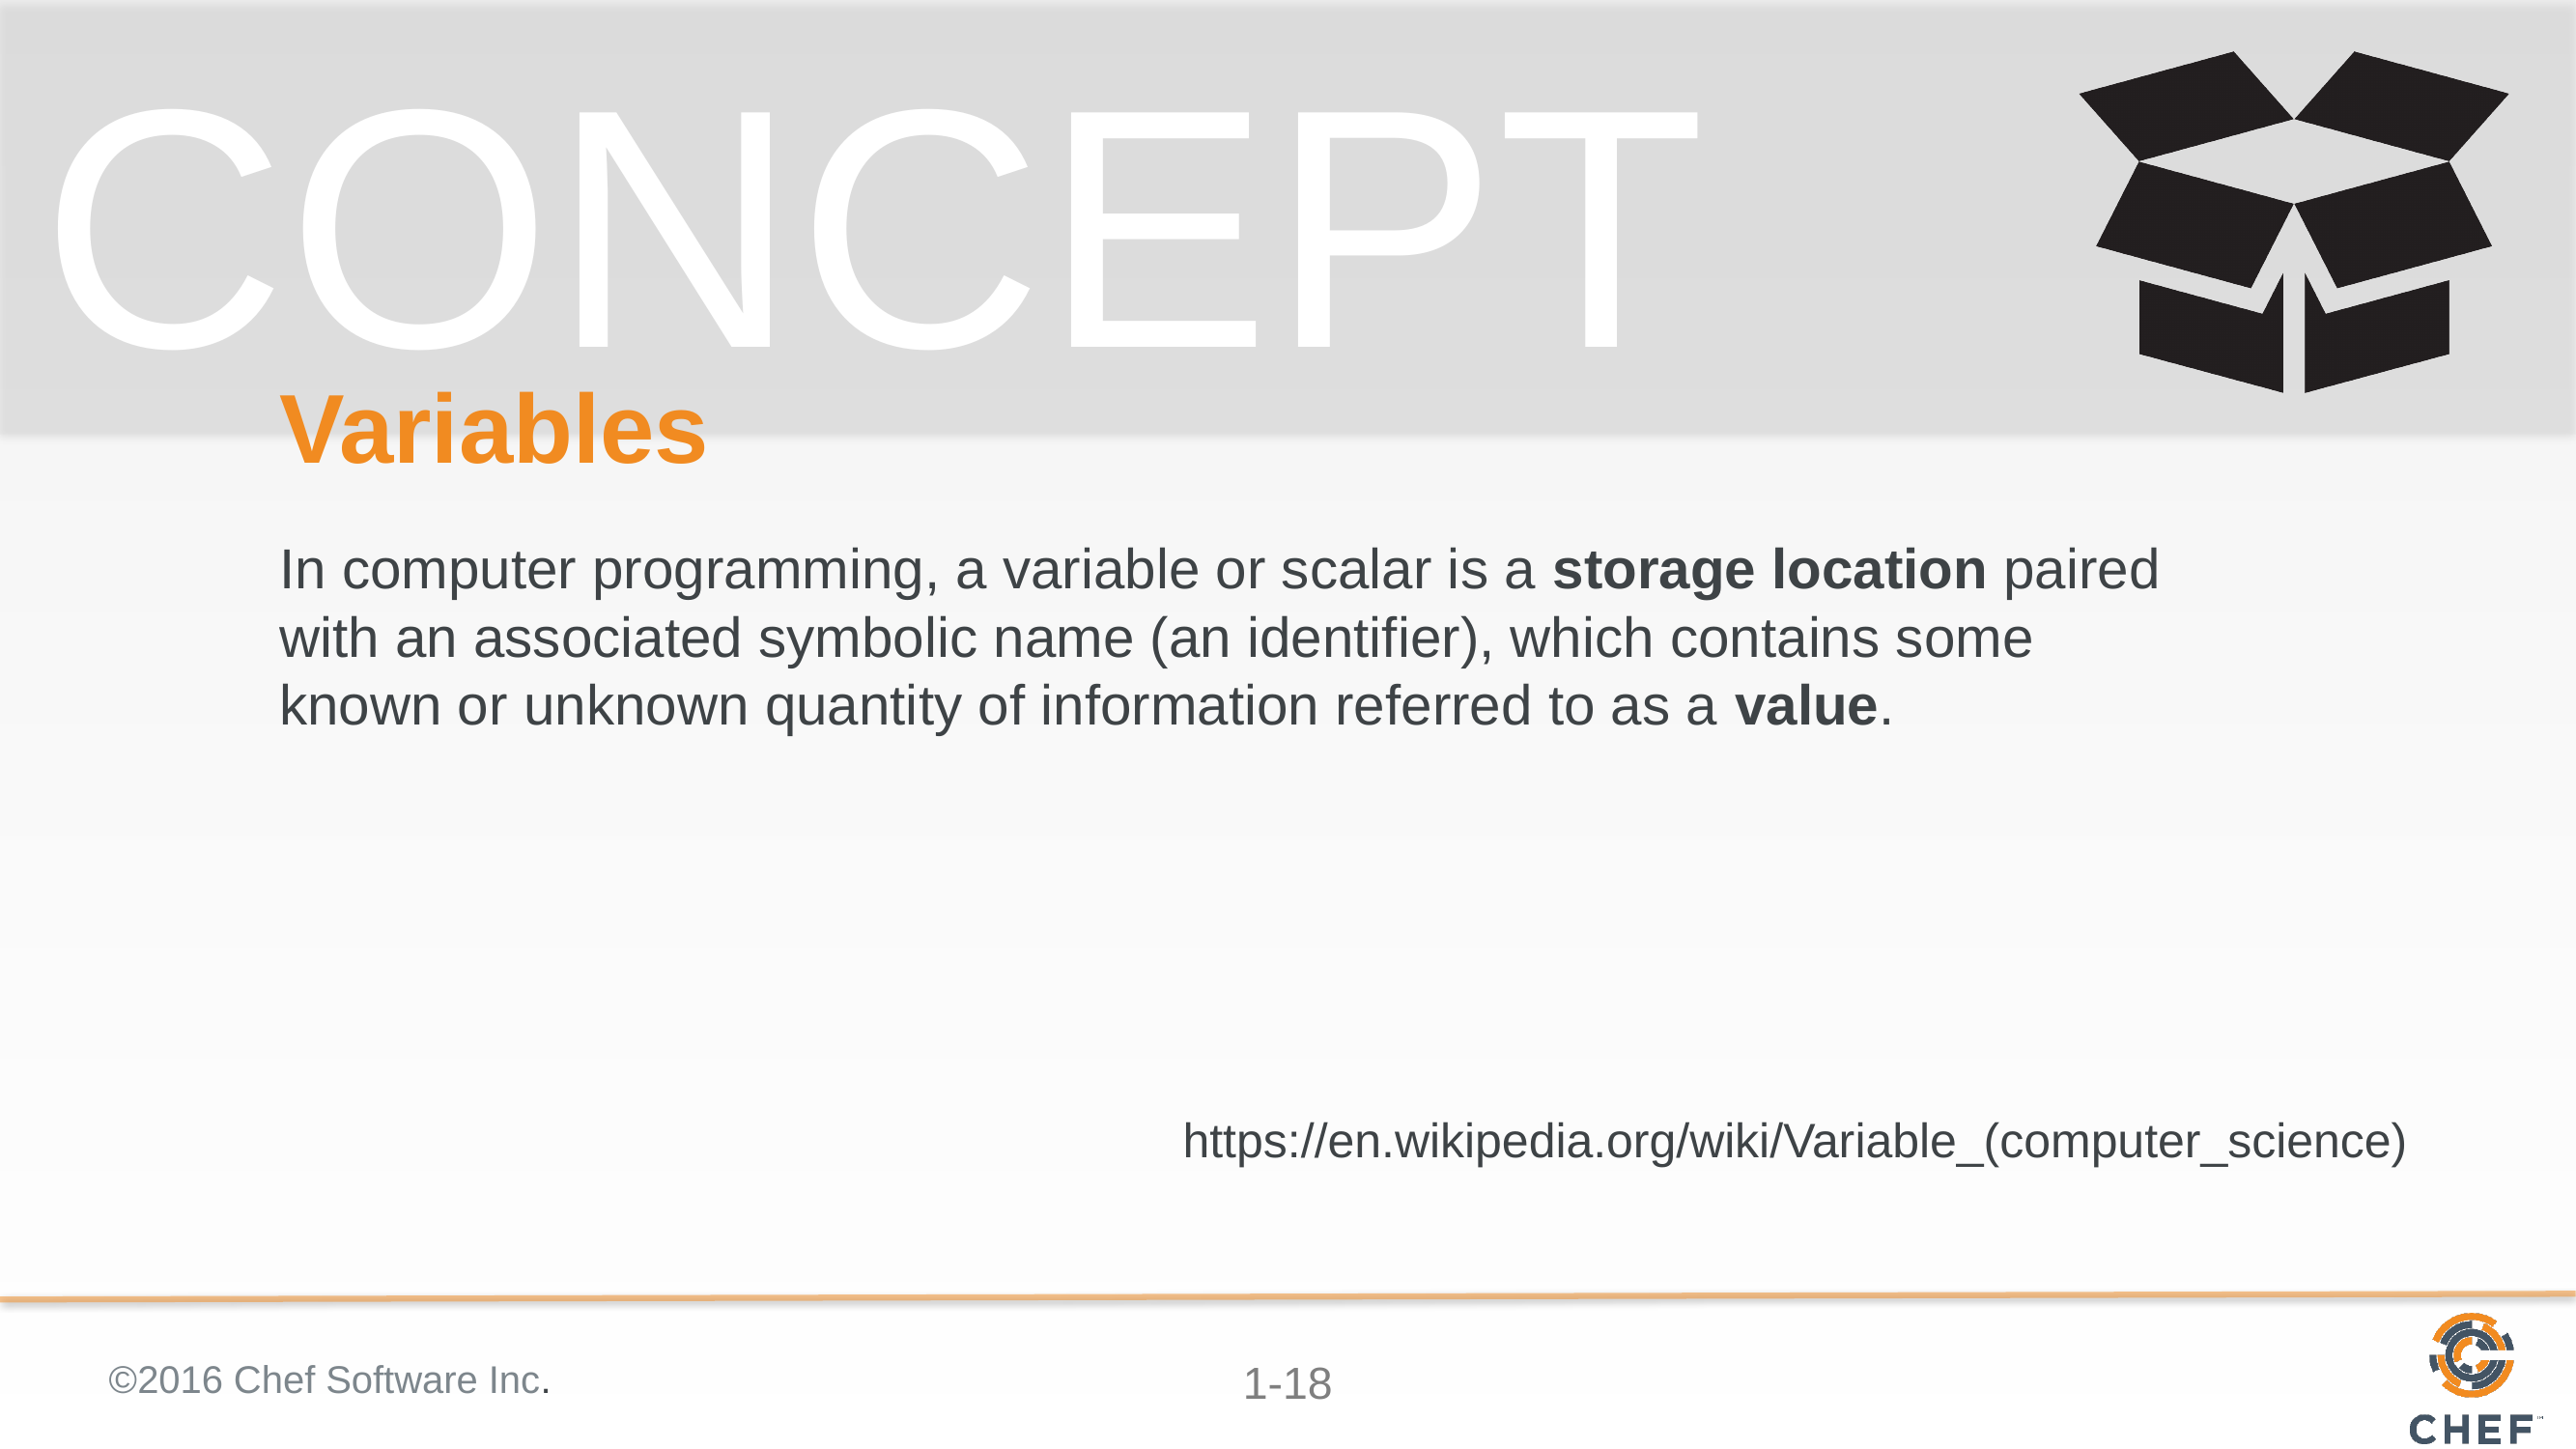

# Variables
In computer programming, a variable or scalar is a storage location paired with an associated symbolic name (an identifier), which contains some known or unknown quantity of information referred to as a value.
https://en.wikipedia.org/wiki/Variable_(computer_science)